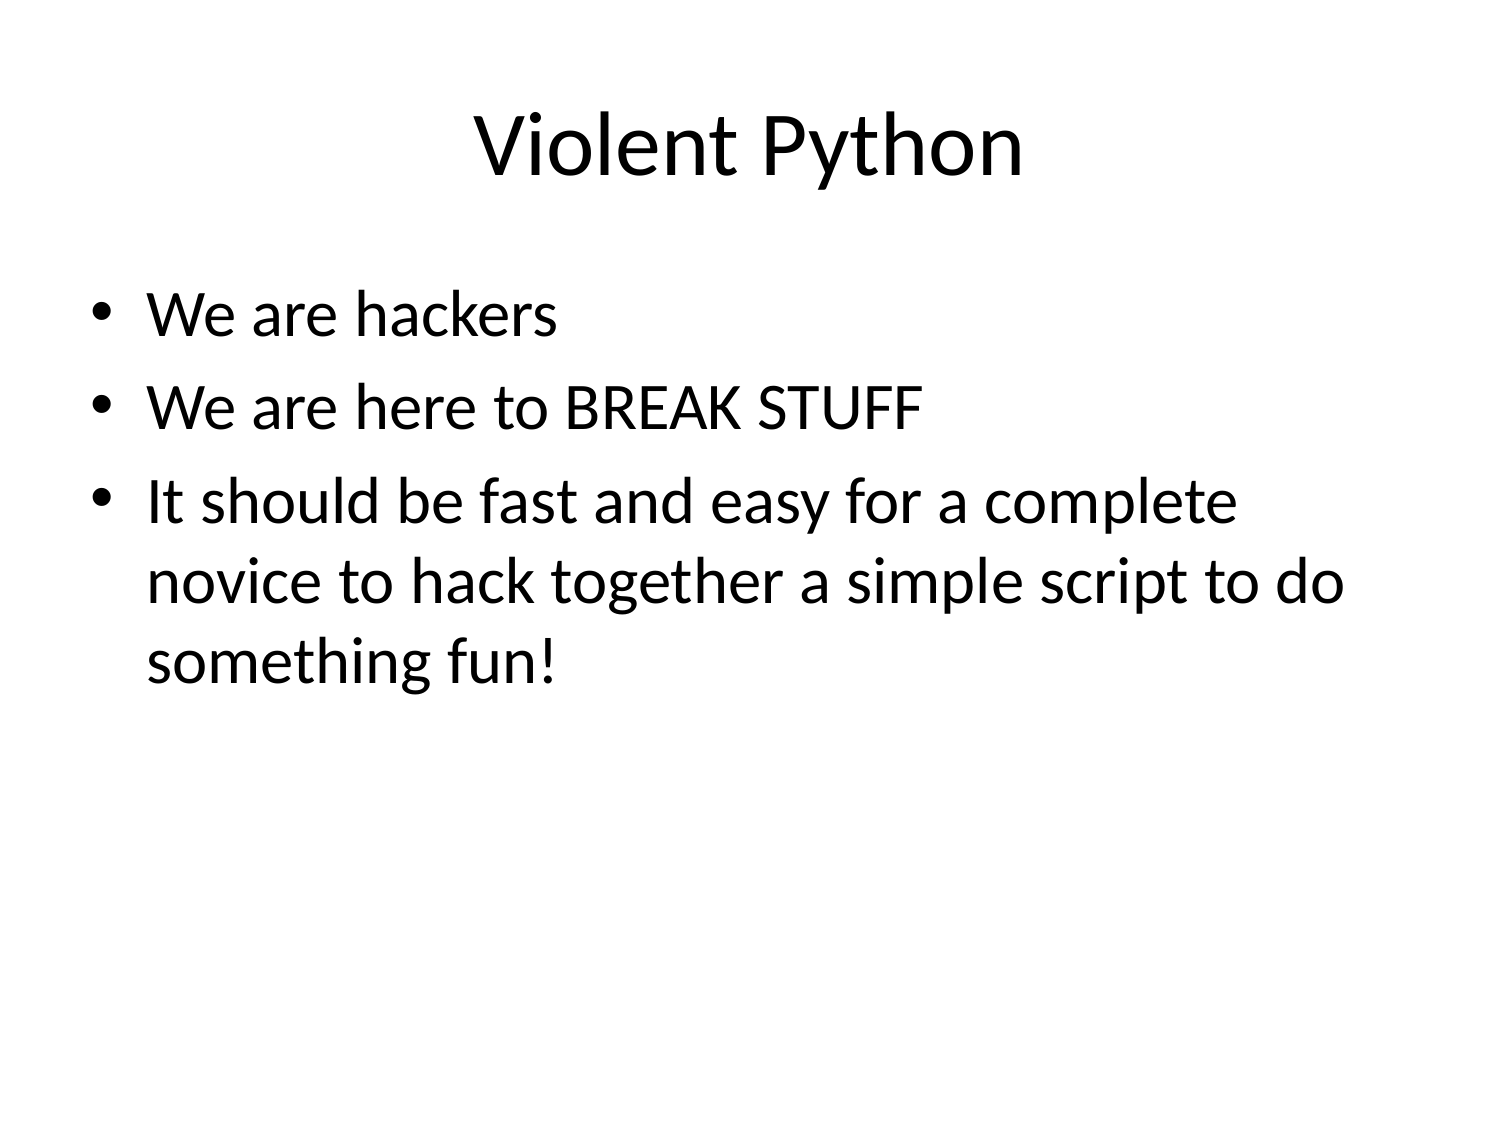

# Violent Python
We are hackers
We are here to BREAK STUFF
It should be fast and easy for a complete novice to hack together a simple script to do something fun!